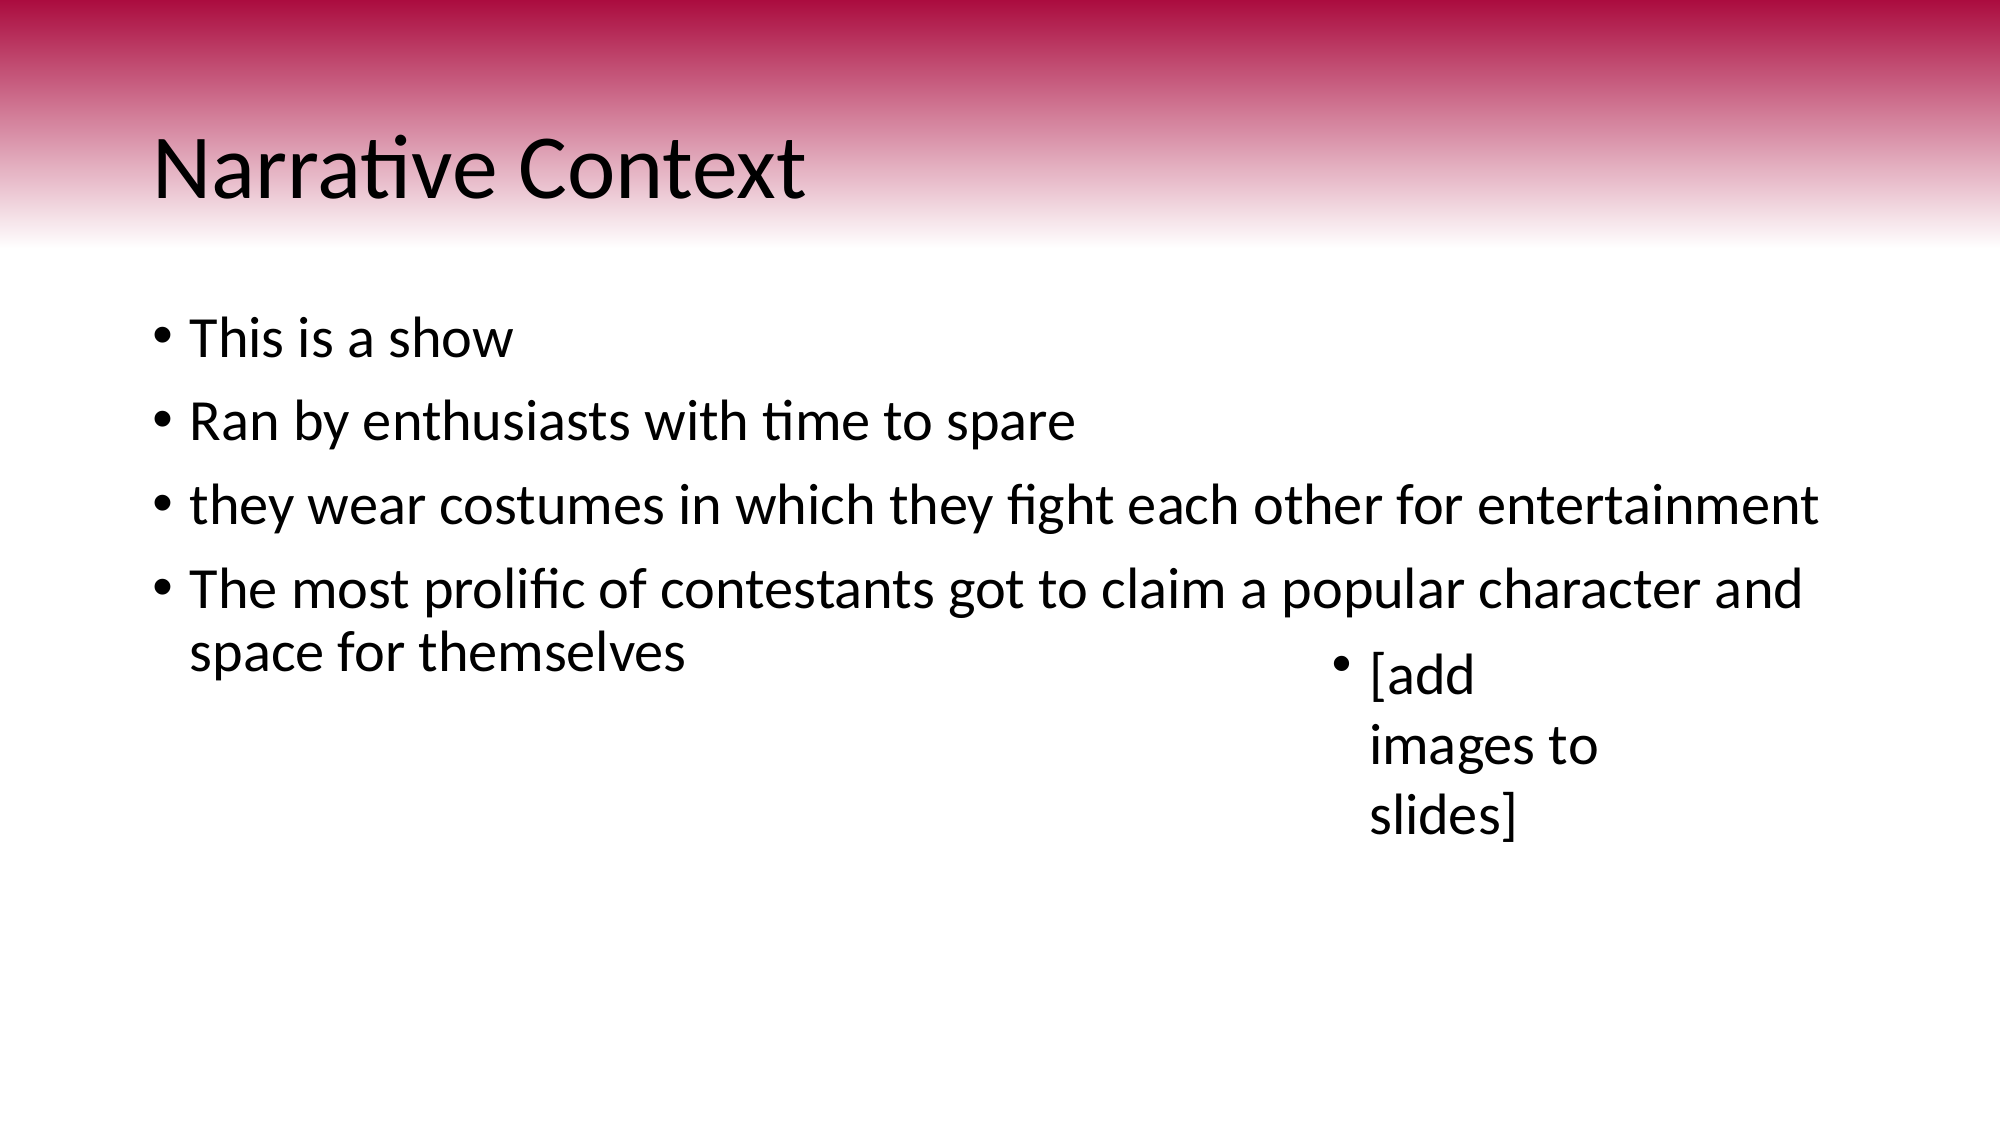

# Narrative Context
This is a show
Ran by enthusiasts with time to spare
they wear costumes in which they fight each other for entertainment
The most prolific of contestants got to claim a popular character and space for themselves
[add images to slides]​